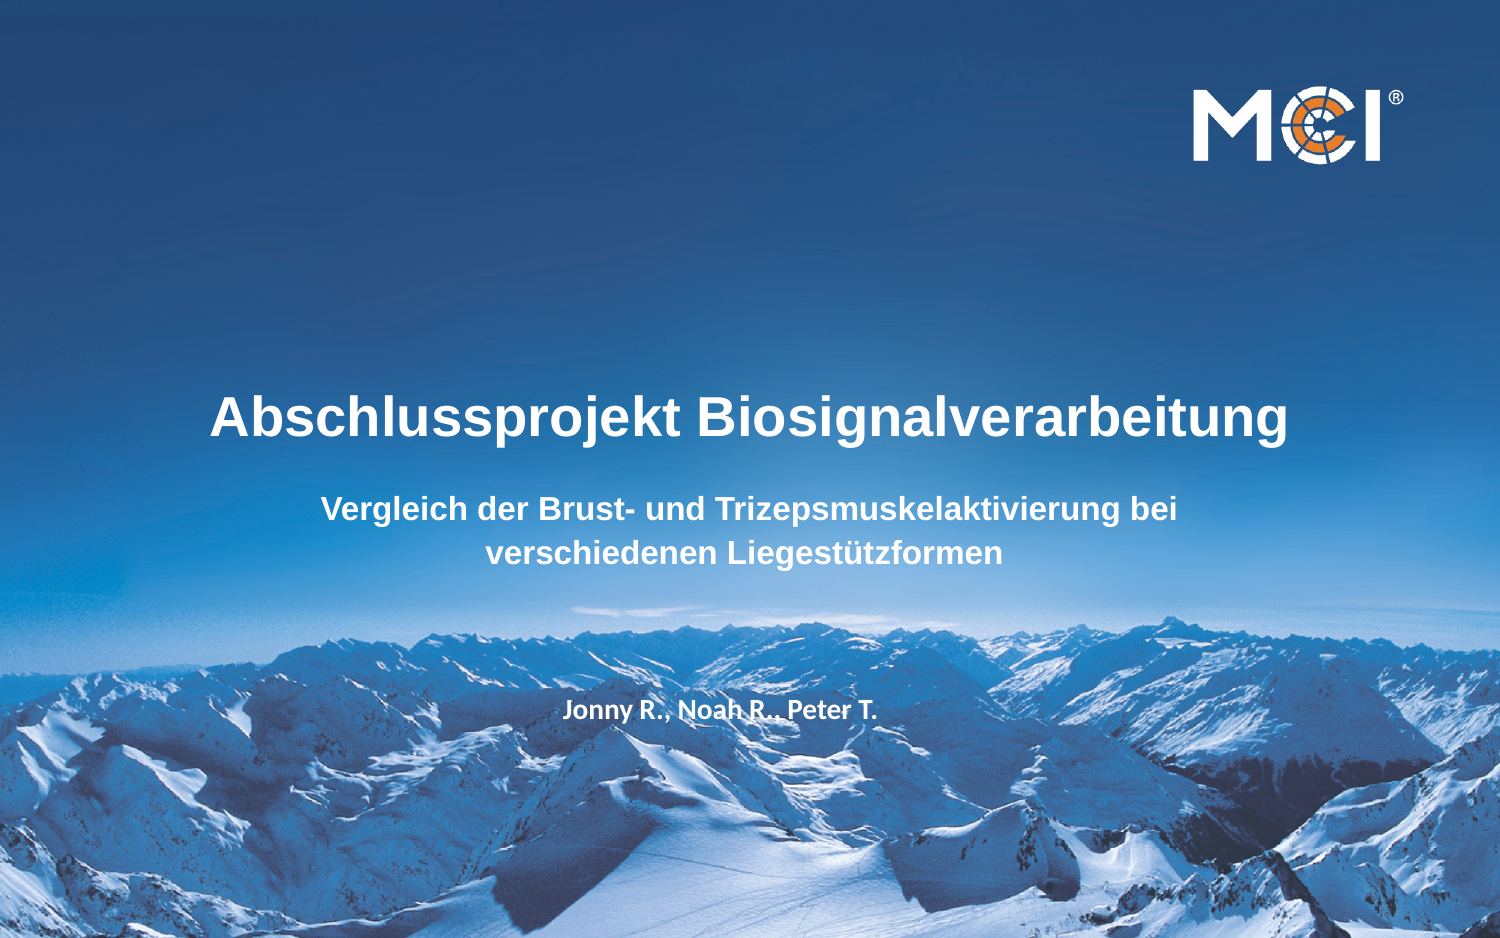

# Abschlussprojekt Biosignalverarbeitung Vergleich der Brust- und Trizepsmuskelaktivierung bei verschiedenen Liegestützformen
Jonny R., Noah R., Peter T.